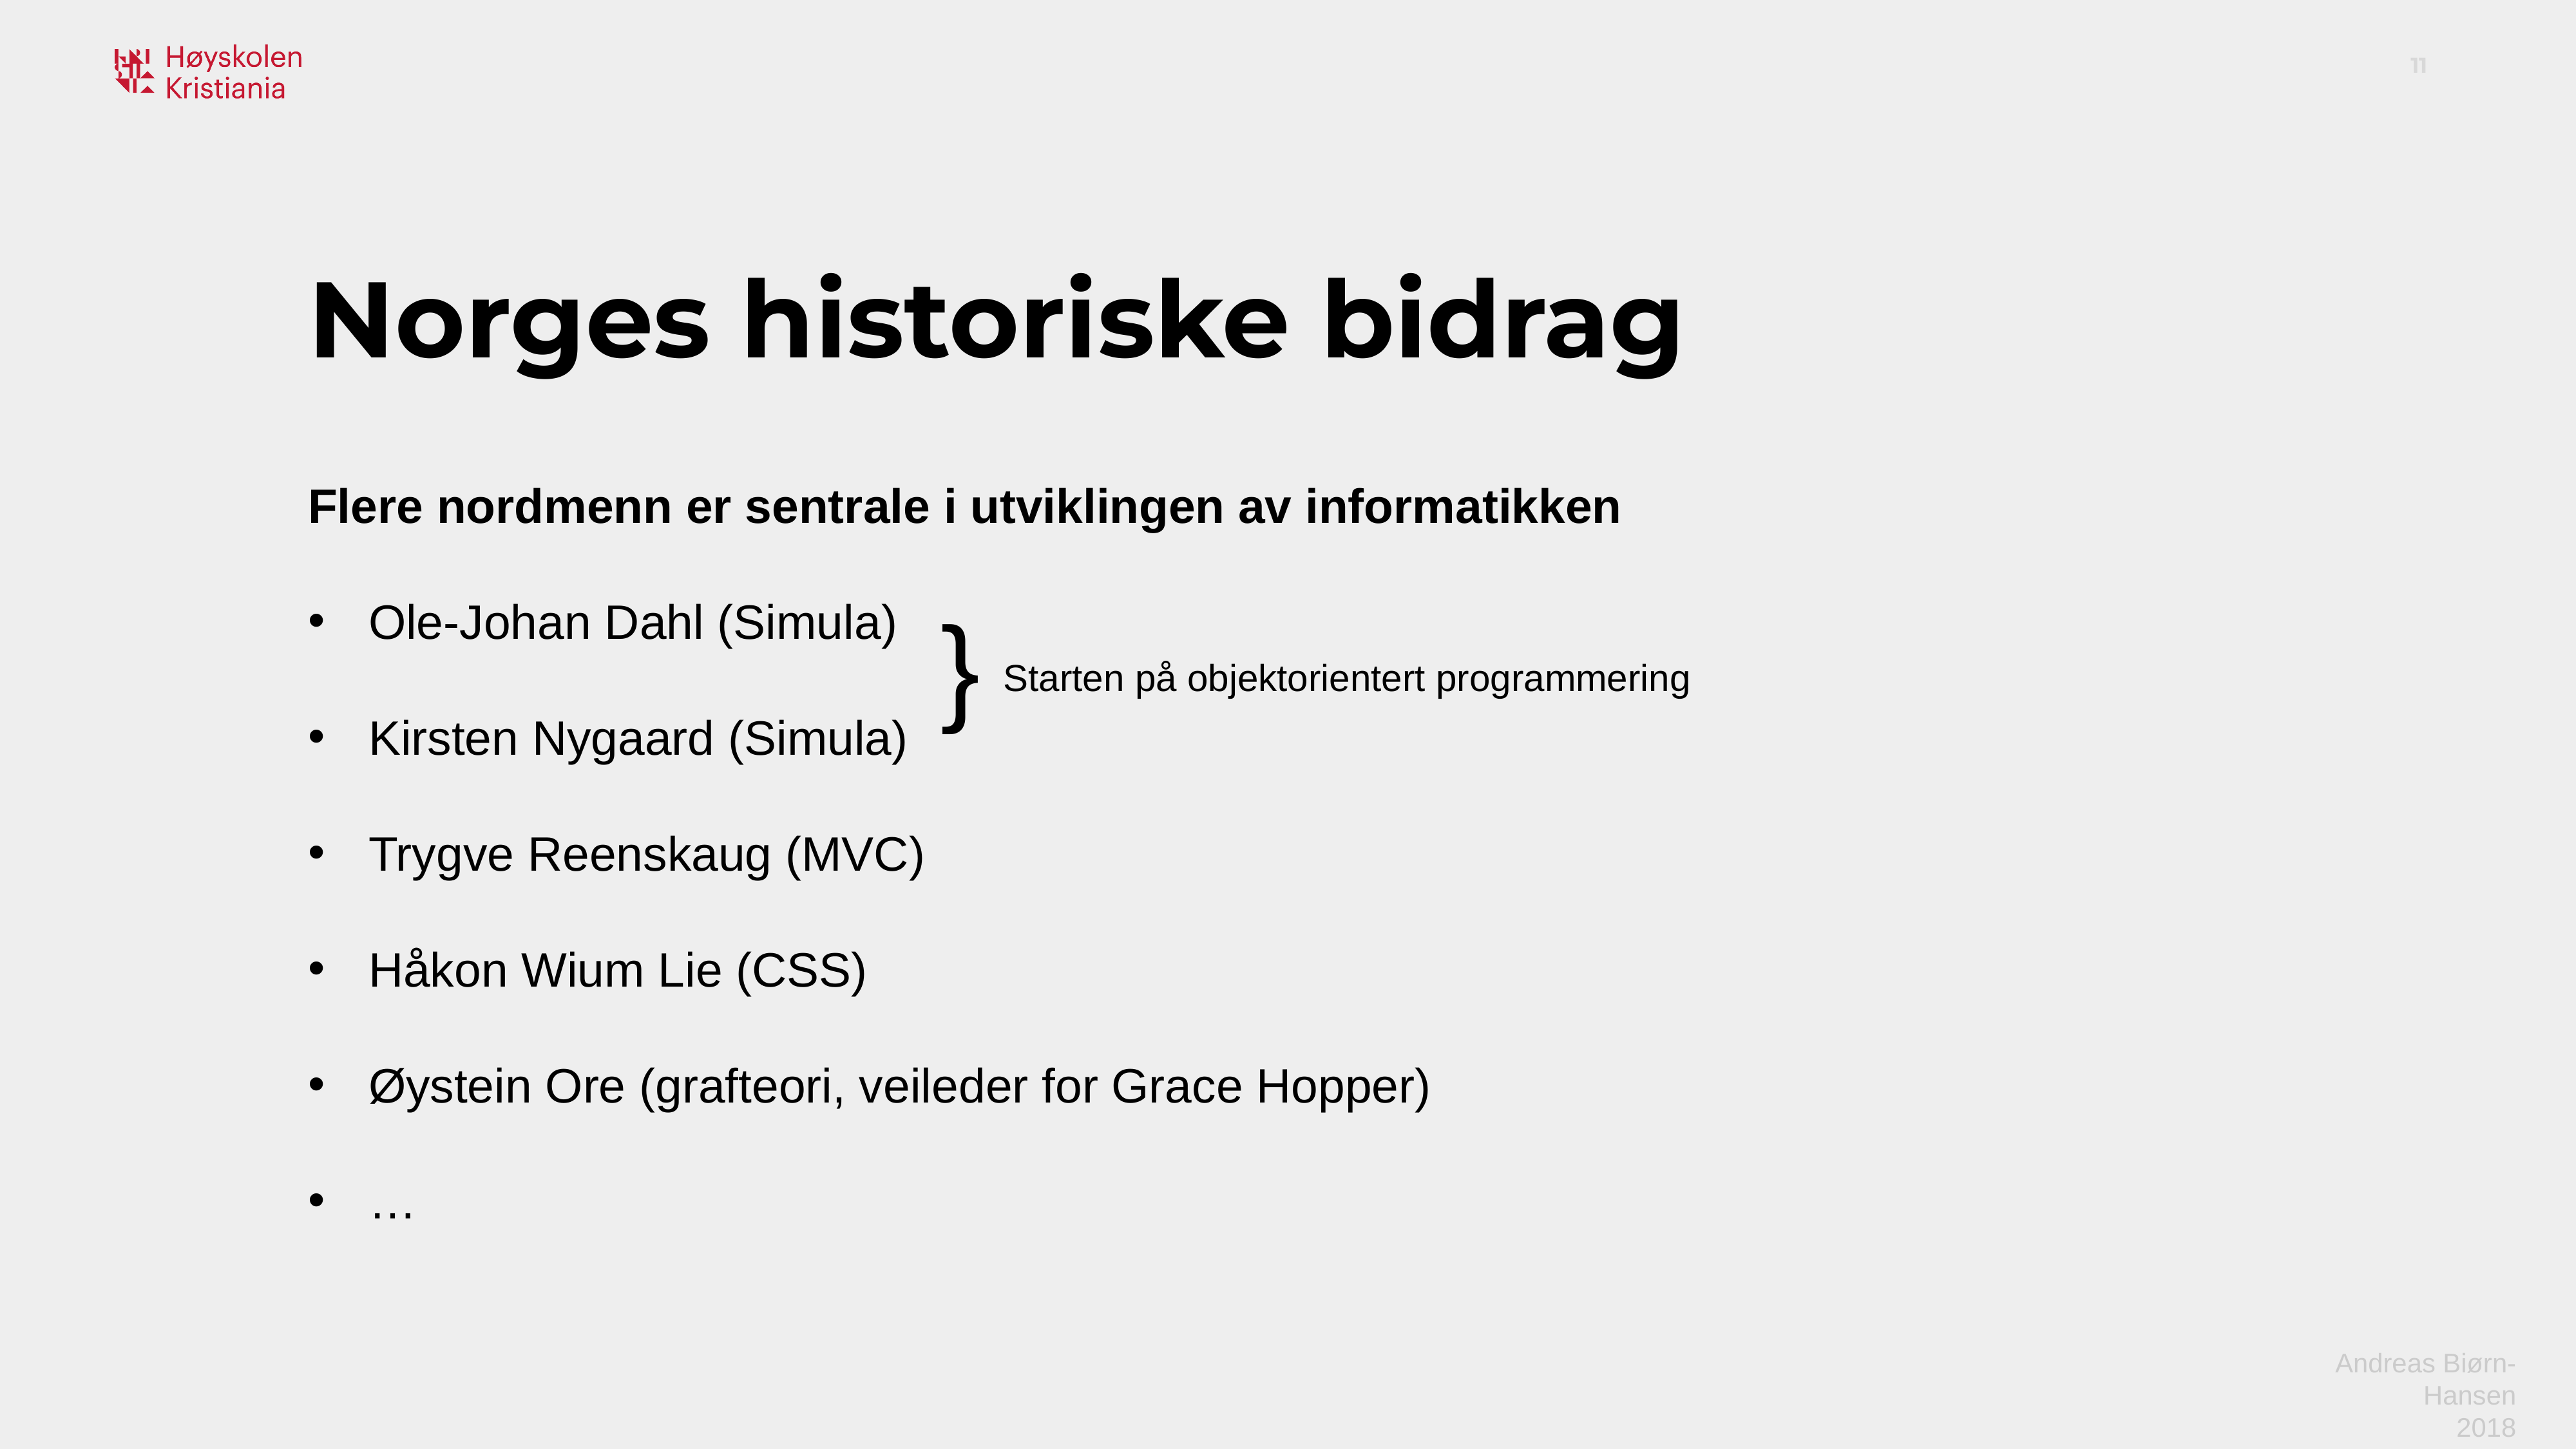

Norges historiske bidrag
Flere nordmenn er sentrale i utviklingen av informatikken

Ole-Johan Dahl (Simula)

Kirsten Nygaard (Simula)

Trygve Reenskaug (MVC)

Håkon Wium Lie (CSS)

Øystein Ore (grafteori, veileder for Grace Hopper)

…

}
Starten på objektorientert programmering